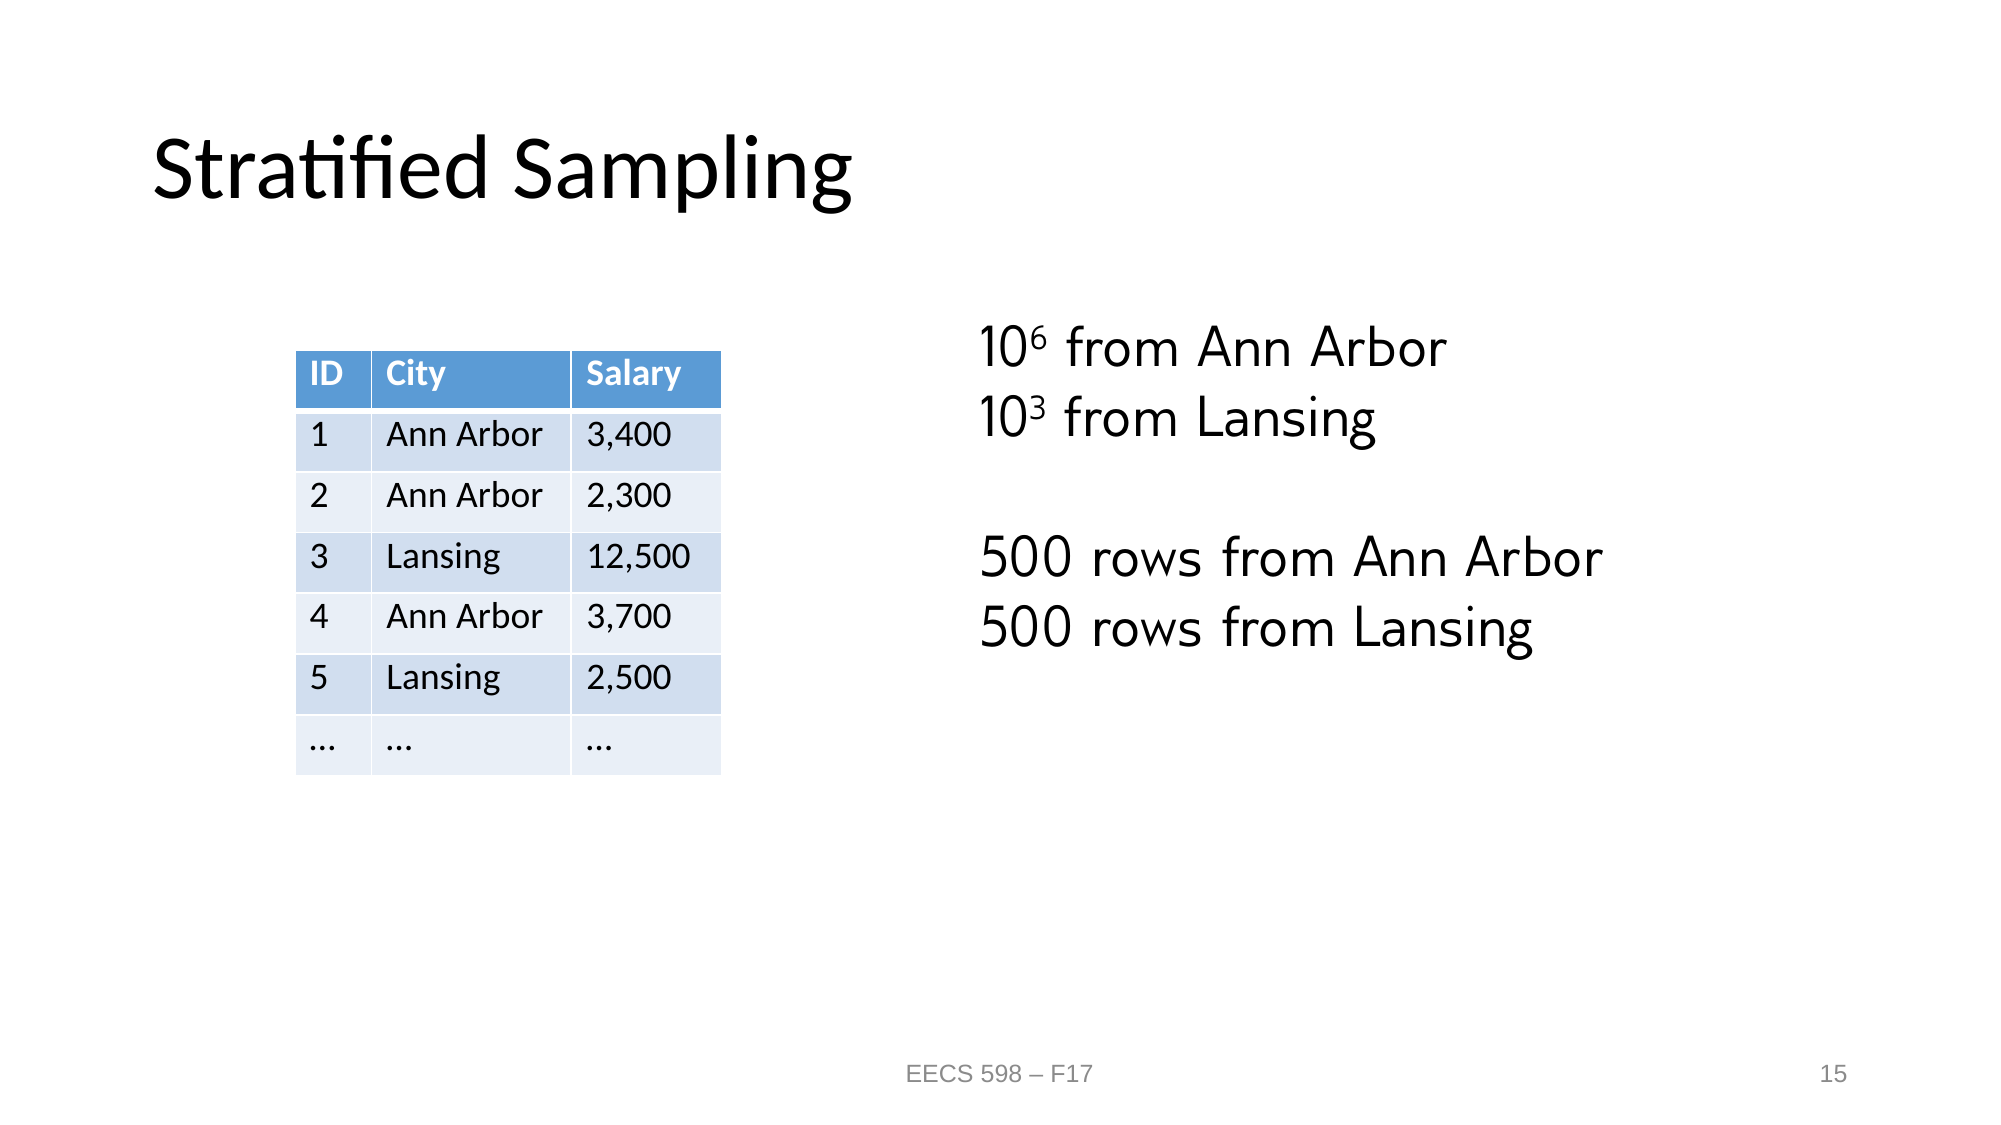

# Stratified Sampling
106 from Ann Arbor
103 from Lansing

500 rows from Ann Arbor
500 rows from Lansing
| ID | City | Salary |
| --- | --- | --- |
| 1 | Ann Arbor | 3,400 |
| 2 | Ann Arbor | 2,300 |
| 3 | Lansing | 12,500 |
| 4 | Ann Arbor | 3,700 |
| 5 | Lansing | 2,500 |
| … | … | … |
EECS 598 – F17
15